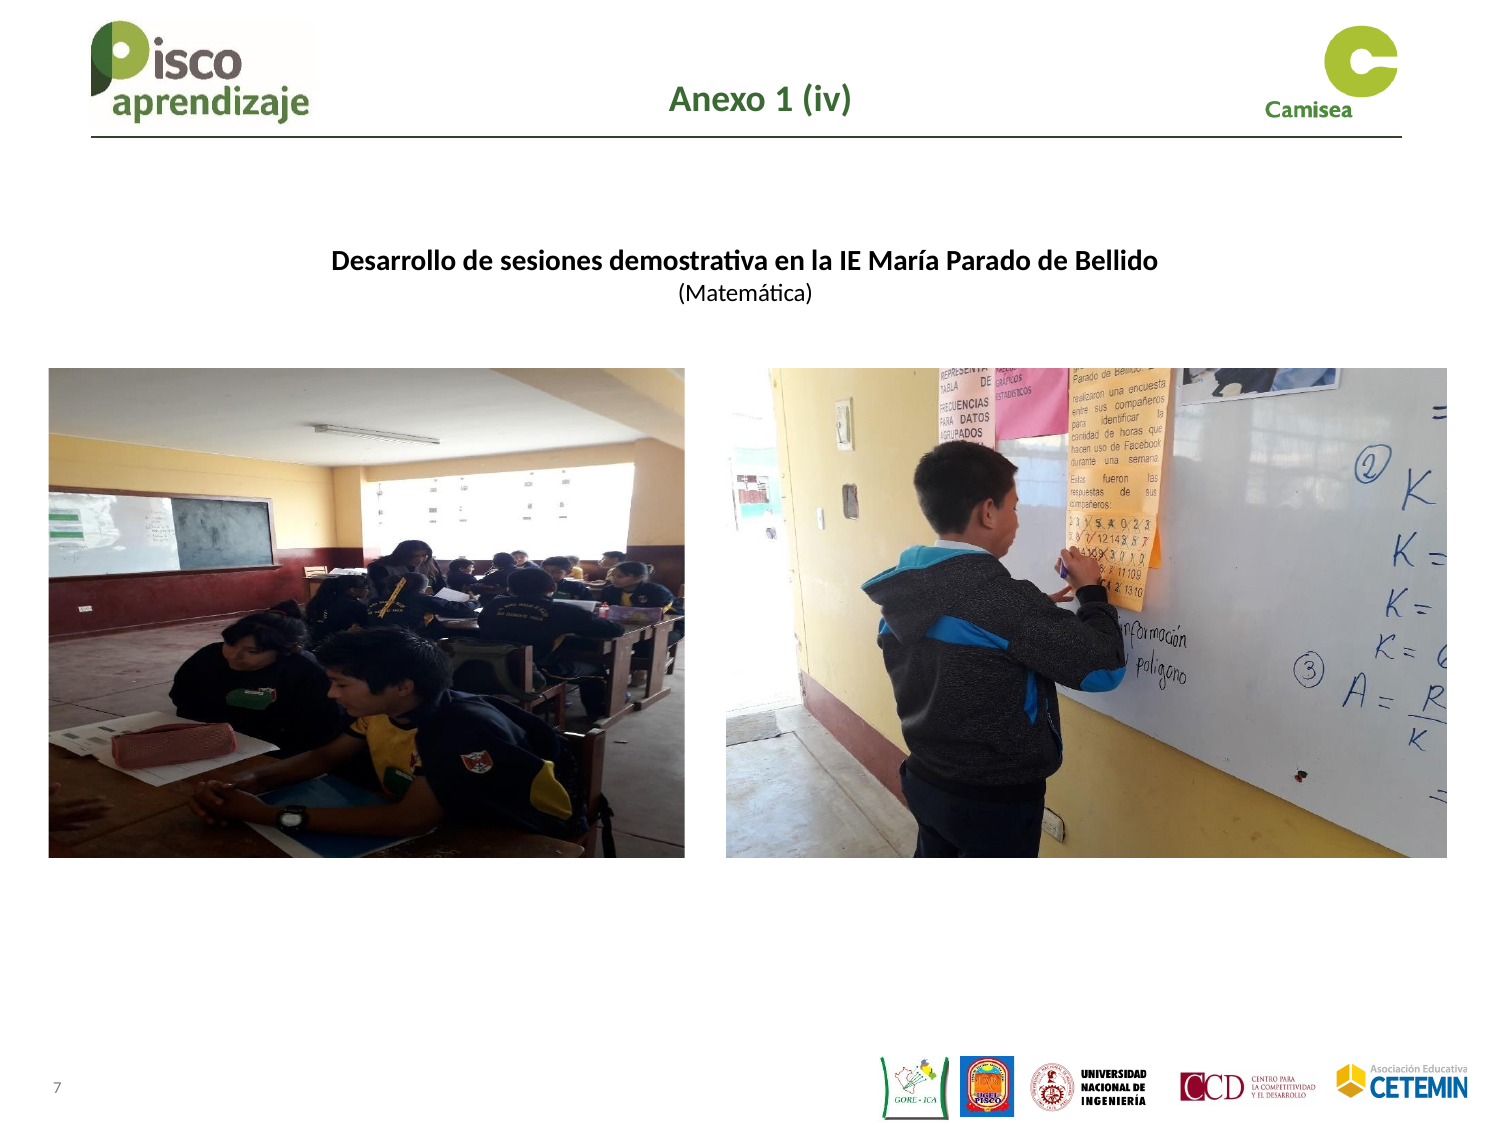

Anexo 1 (iv)

Desarrollo de sesiones demostrativa en la IE María Parado de Bellido
(Matemática)

7